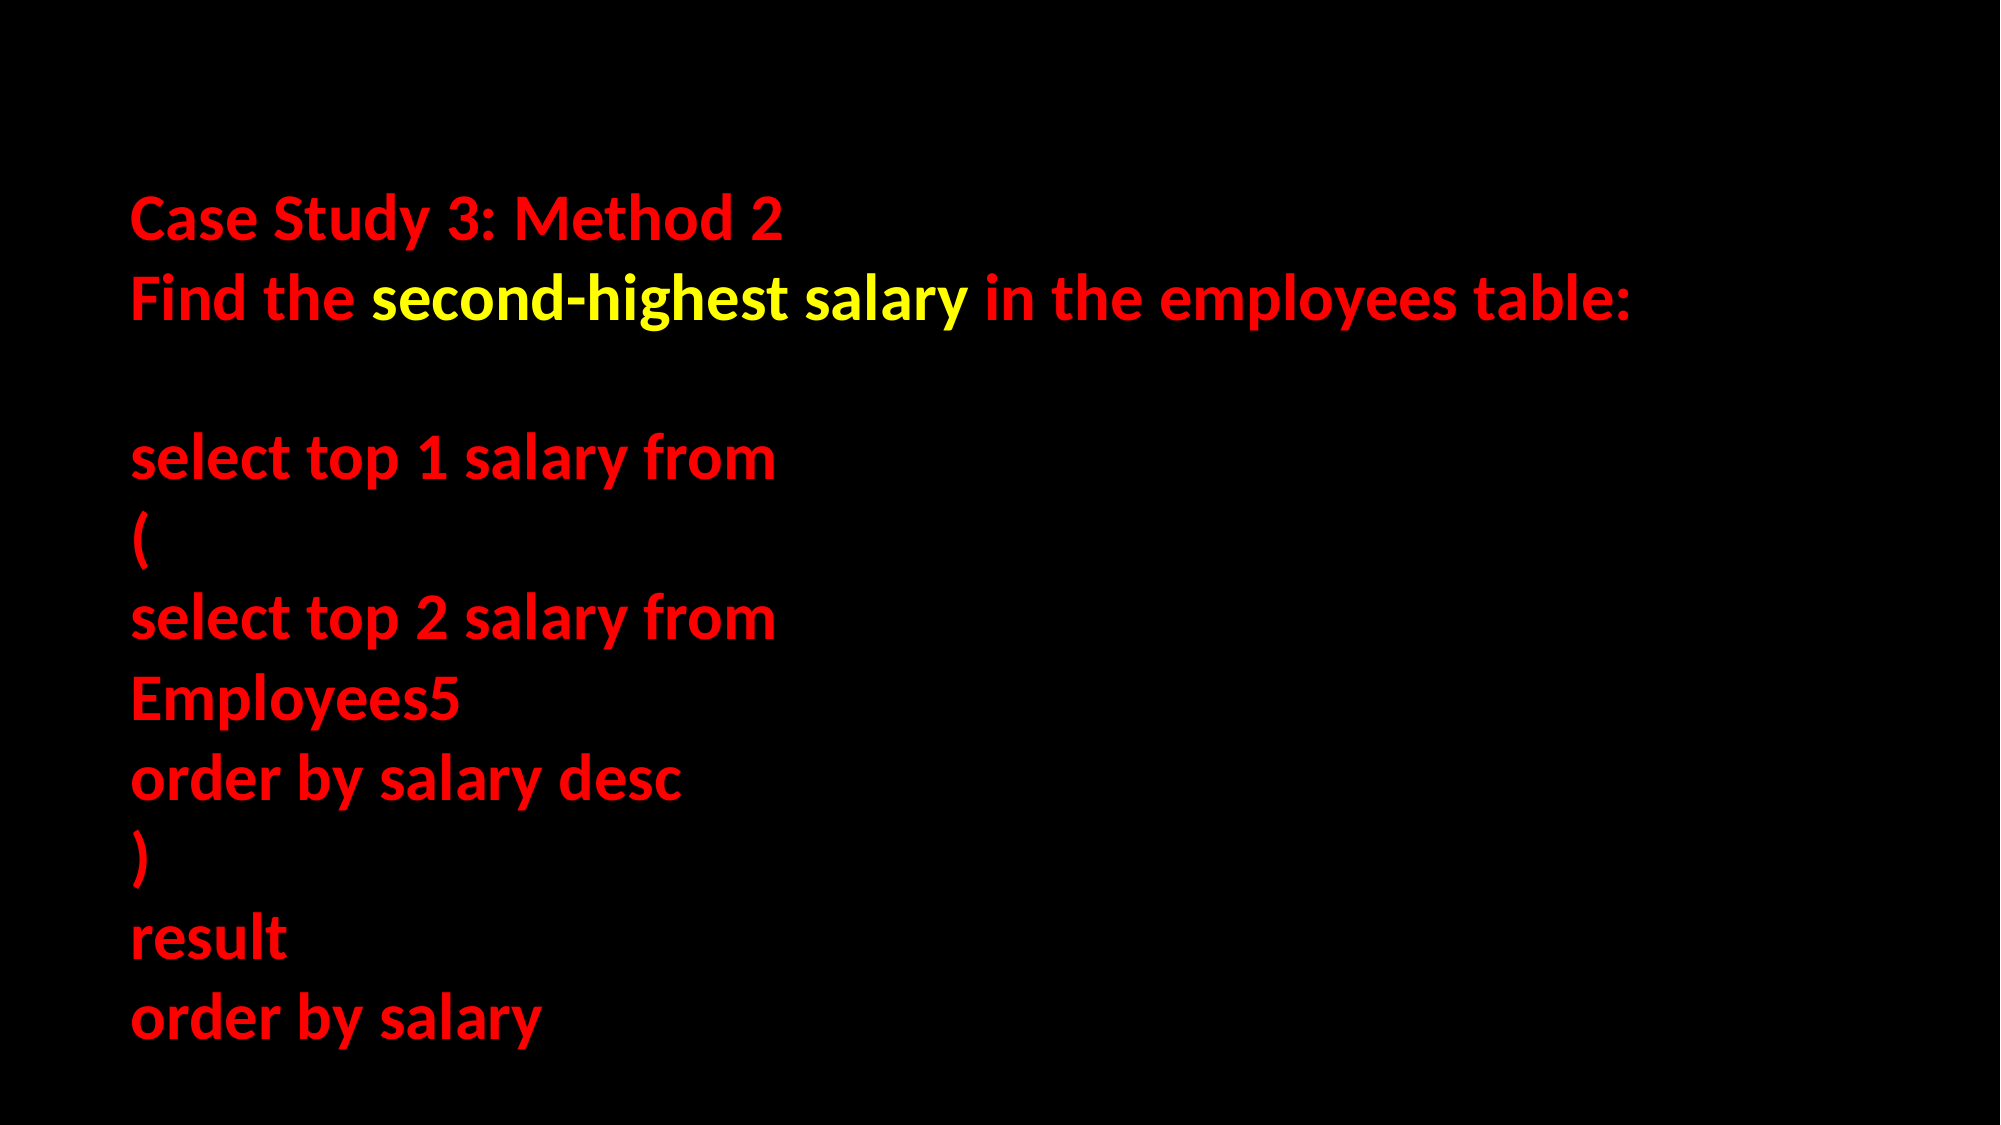

Case Study 3: Method 2
Find the second-highest salary in the employees table:

select top 1 salary from
(
select top 2 salary from
Employees5
order by salary desc
)
result
order by salary